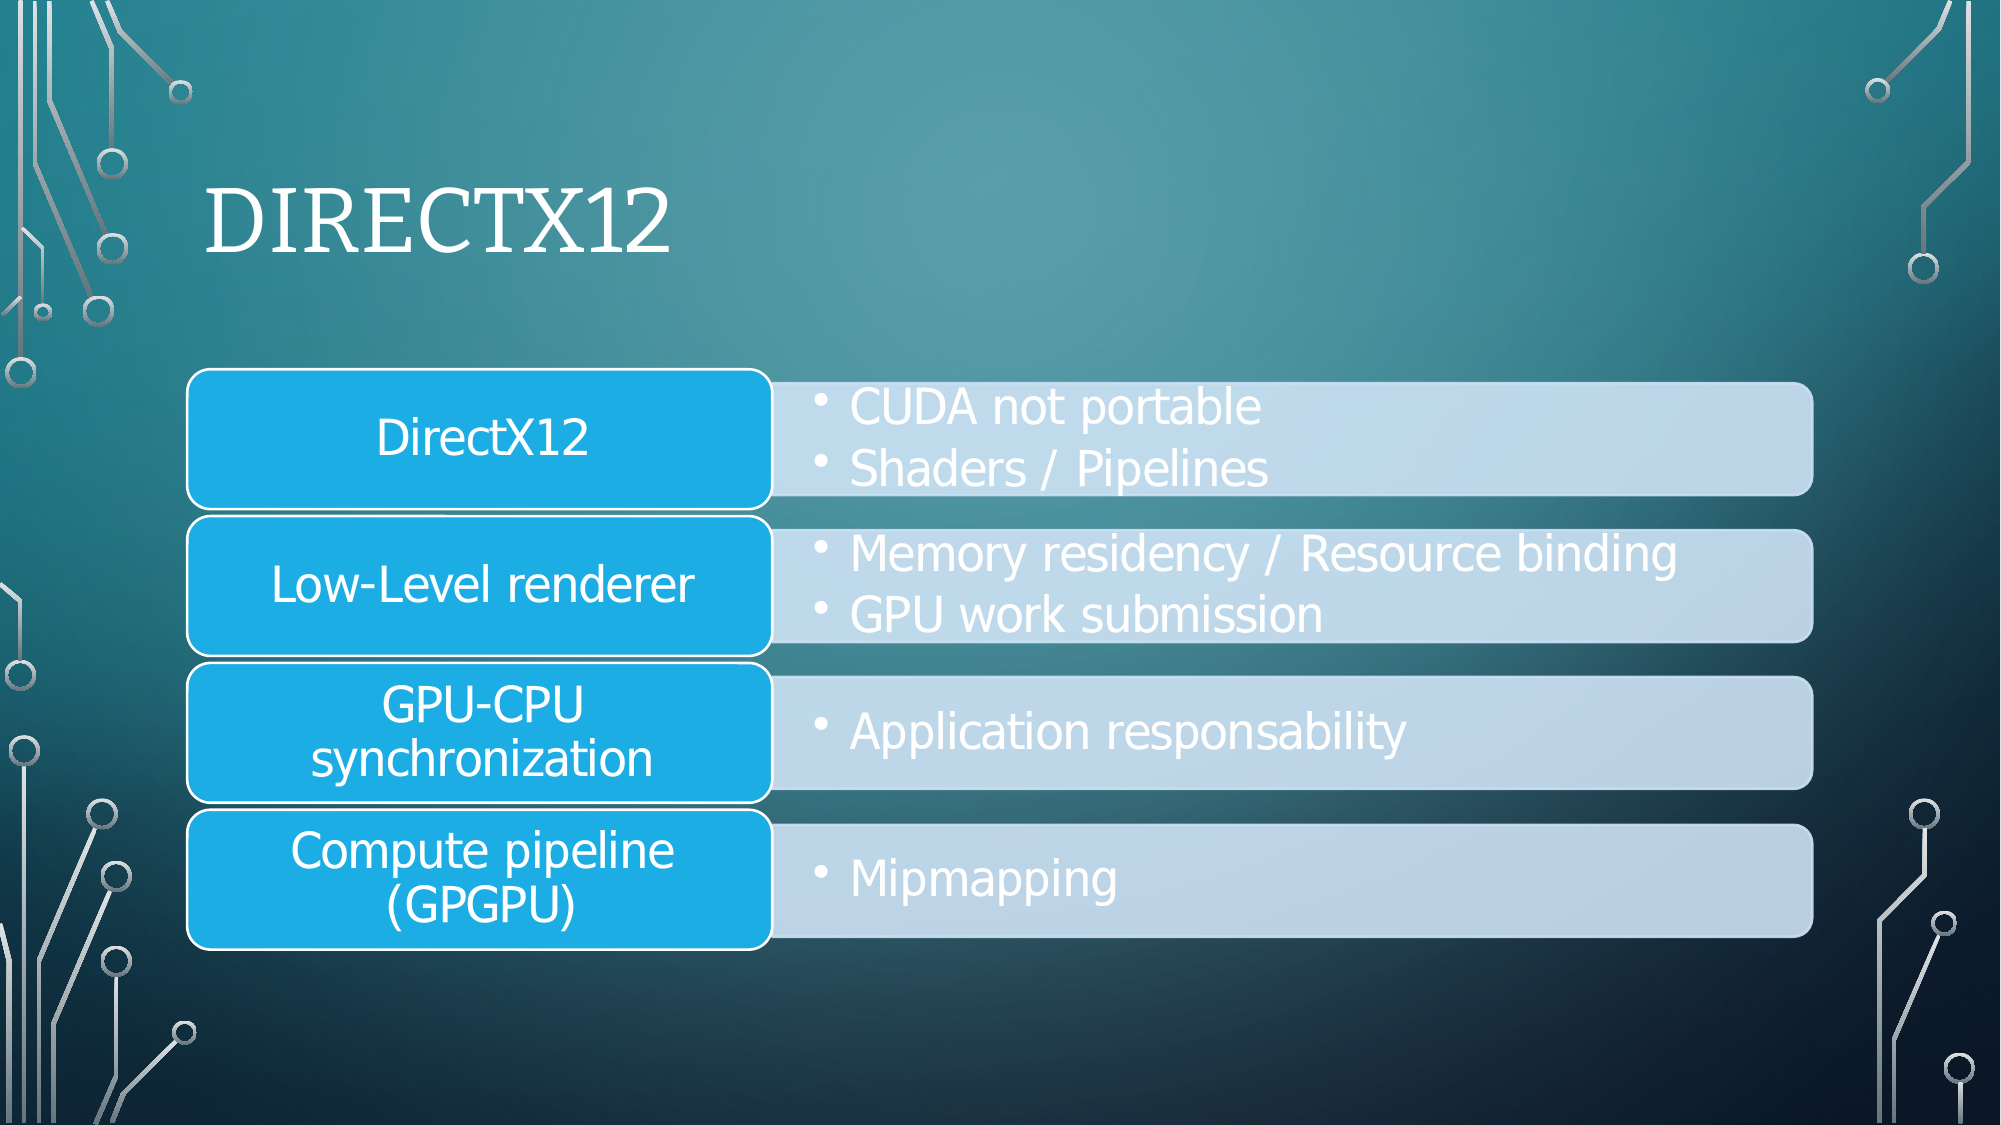

# DirectX12
CUDA not portable
Shaders / Pipelines
DirectX12
Memory residency / Resource binding
GPU work submission
Low-Level renderer
Application responsability
GPU-CPU synchronization
Mipmapping
Compute pipeline (GPGPU)